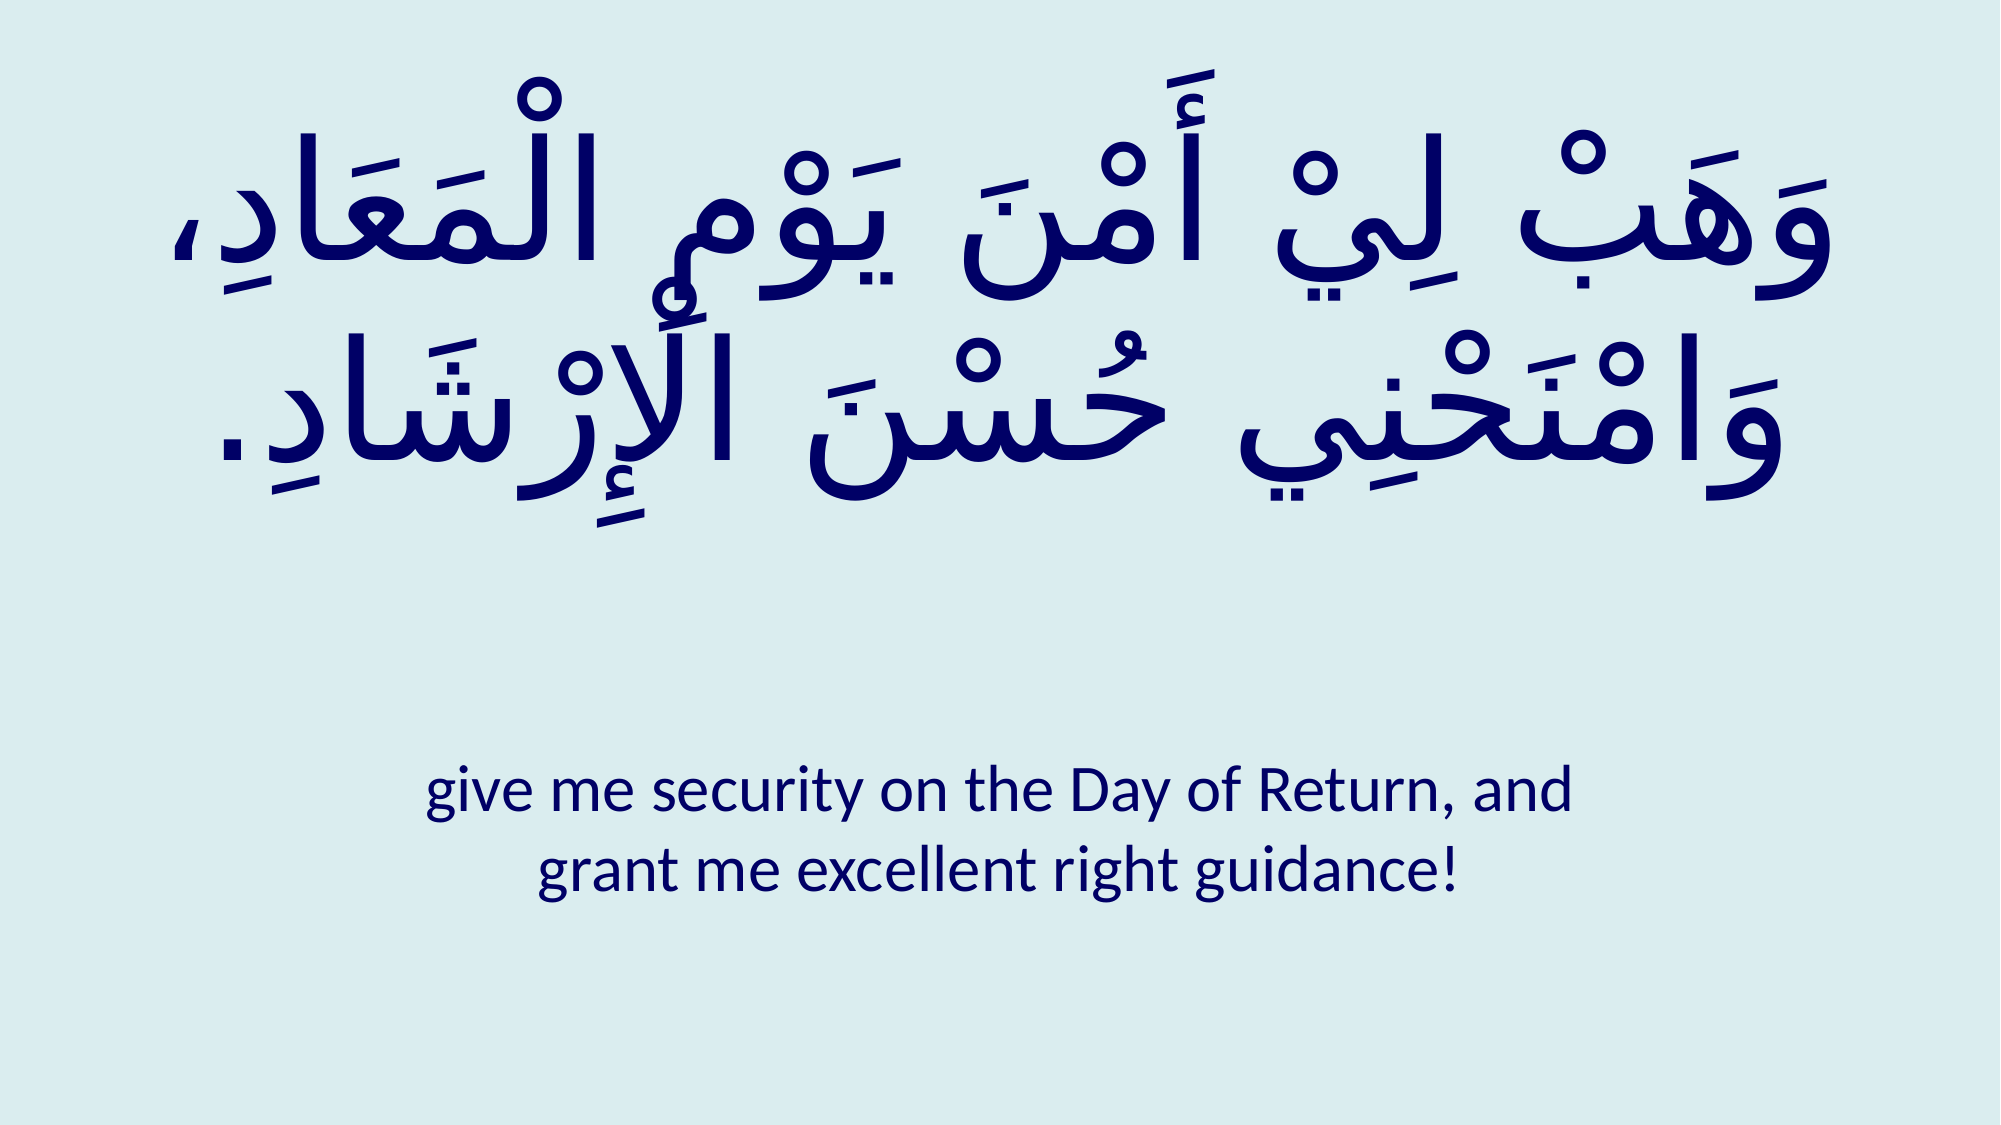

# وَهَبْ لِيْ أَمْنَ يَوْمِ الْمَعَادِ، وَامْنَحْنِي حُسْنَ الْإِرْشَادِ.
give me security on the Day of Return, and grant me excellent right guidance!